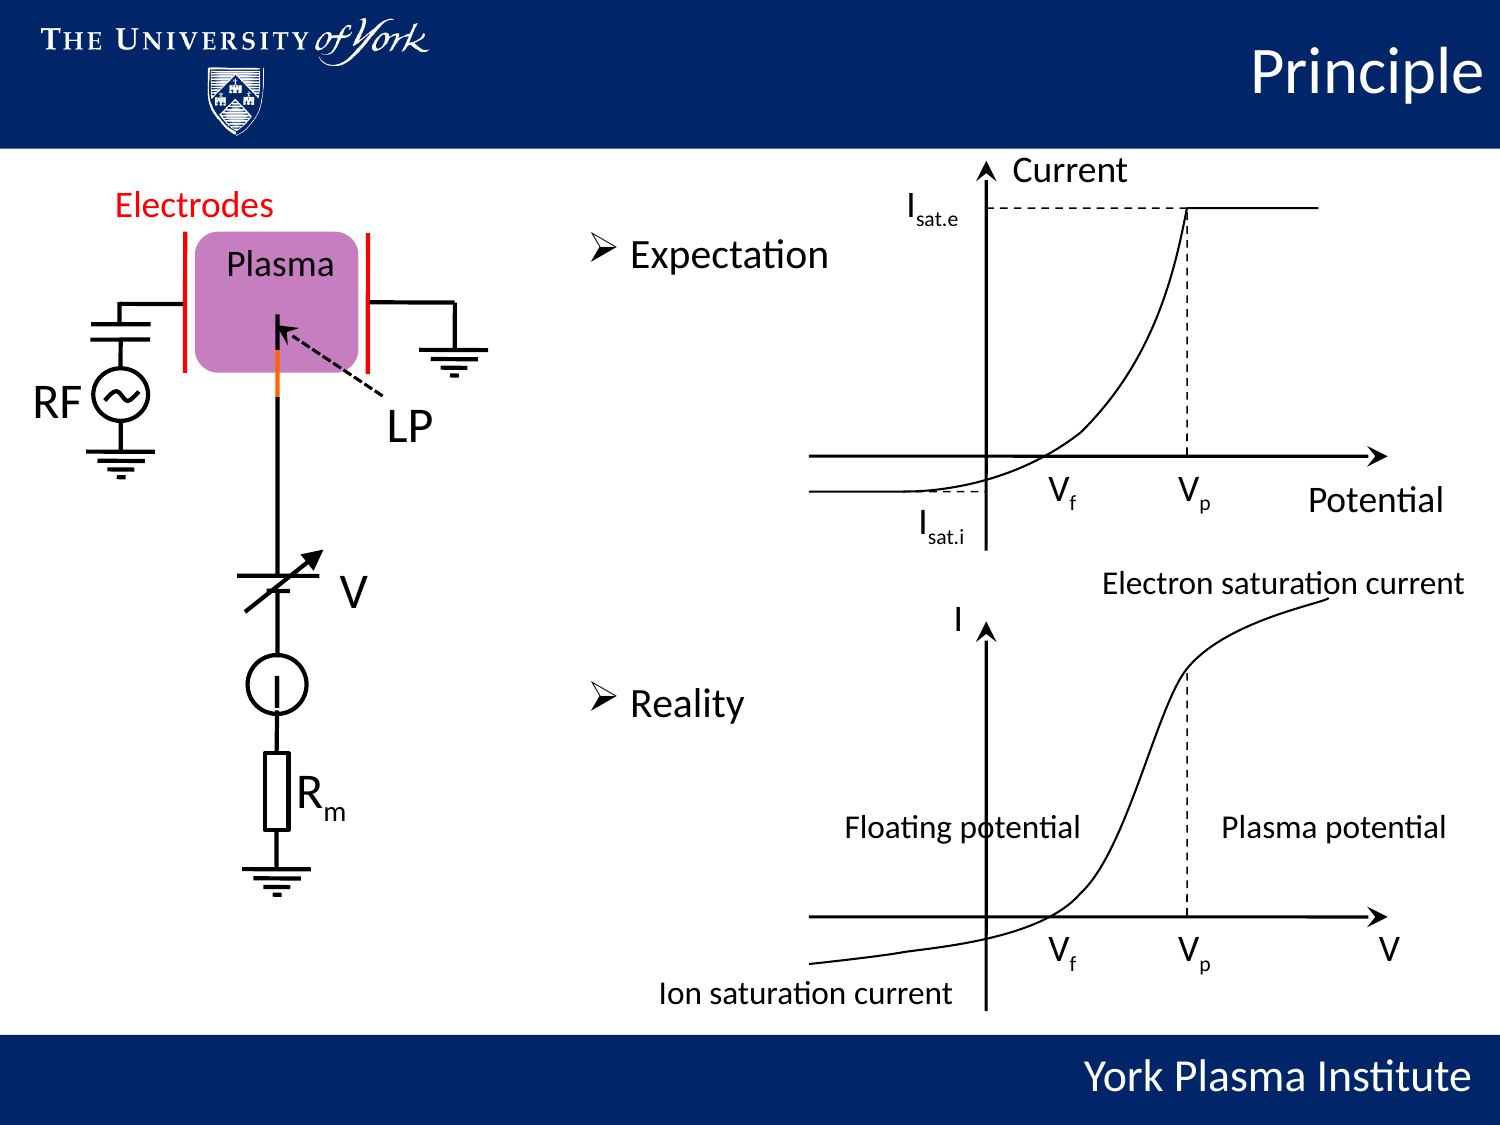

Principle
Current

Isat.e
Electrodes

 Expectation

Plasma

RF

LP

Vf
Vp

Potential

Isat.i

V
Electron saturation current

I

I

 Reality
Rm

Floating potential
Plasma potential

Vf
Vp
V
Ion saturation current